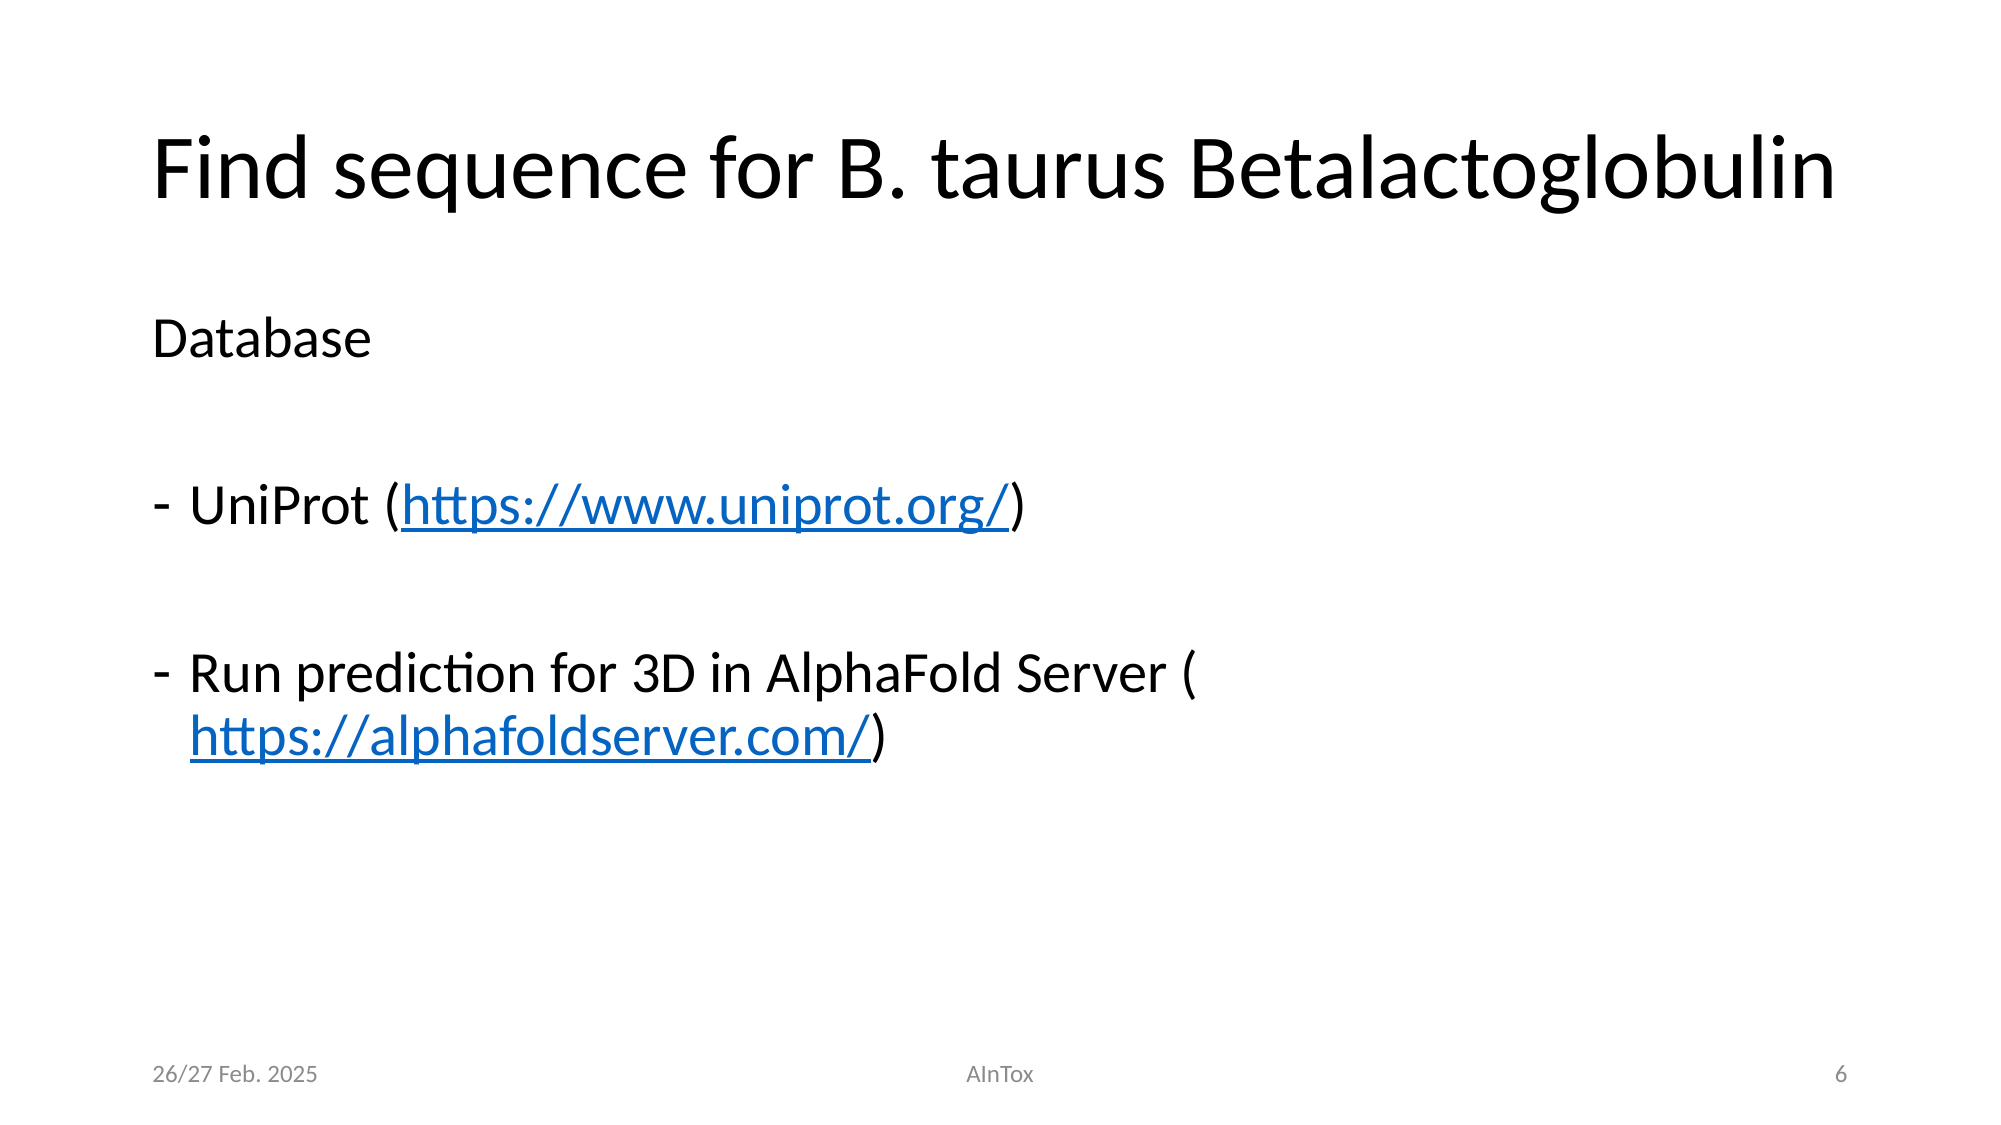

# Find sequence for B. taurus Betalactoglobulin
Database

UniProt (https://www.uniprot.org/)

Run prediction for 3D in AlphaFold Server (https://alphafoldserver.com/)

26/27 Feb. 2025
AInTox
6